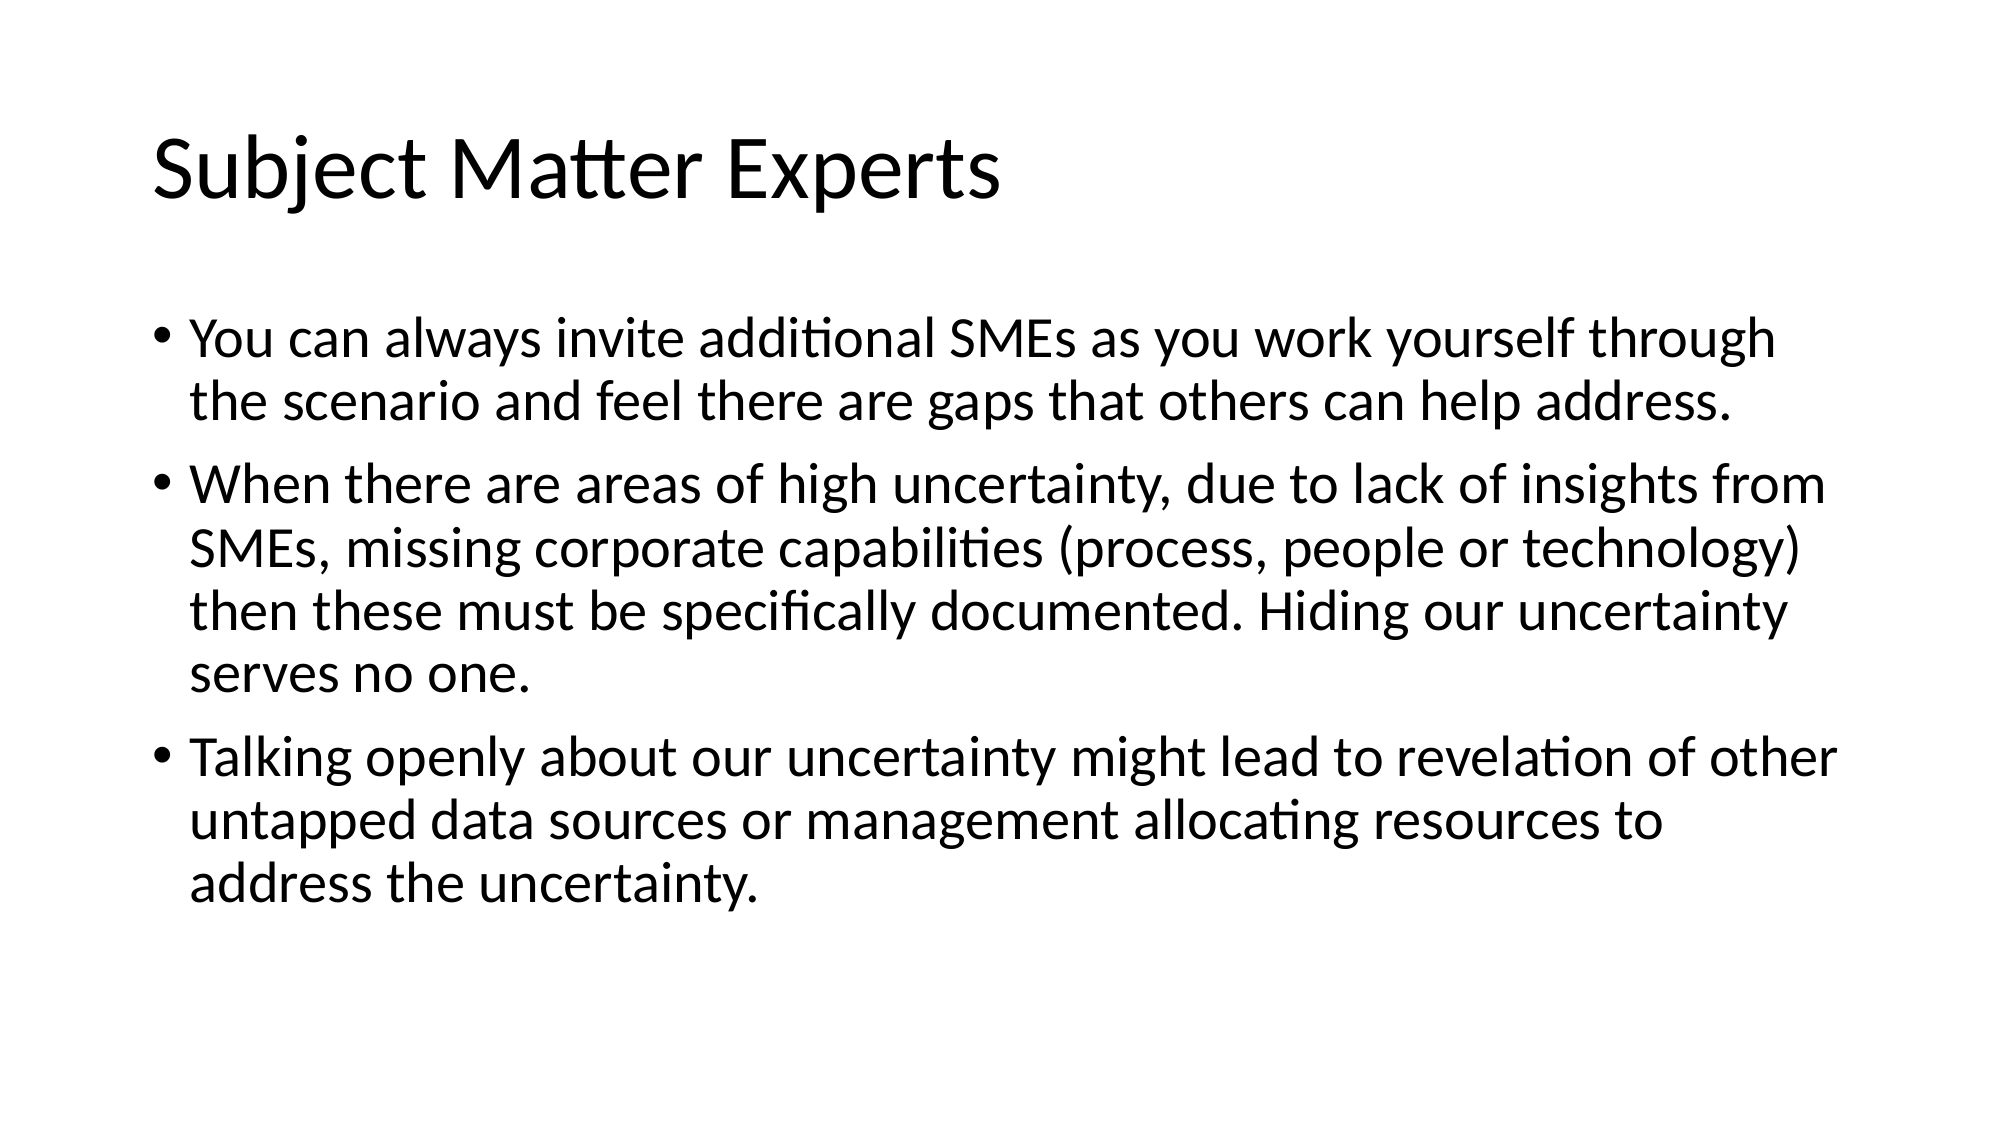

# Subject Matter Experts
You can always invite additional SMEs as you work yourself through the scenario and feel there are gaps that others can help address.
When there are areas of high uncertainty, due to lack of insights from SMEs, missing corporate capabilities (process, people or technology) then these must be specifically documented. Hiding our uncertainty serves no one.
Talking openly about our uncertainty might lead to revelation of other untapped data sources or management allocating resources to address the uncertainty.